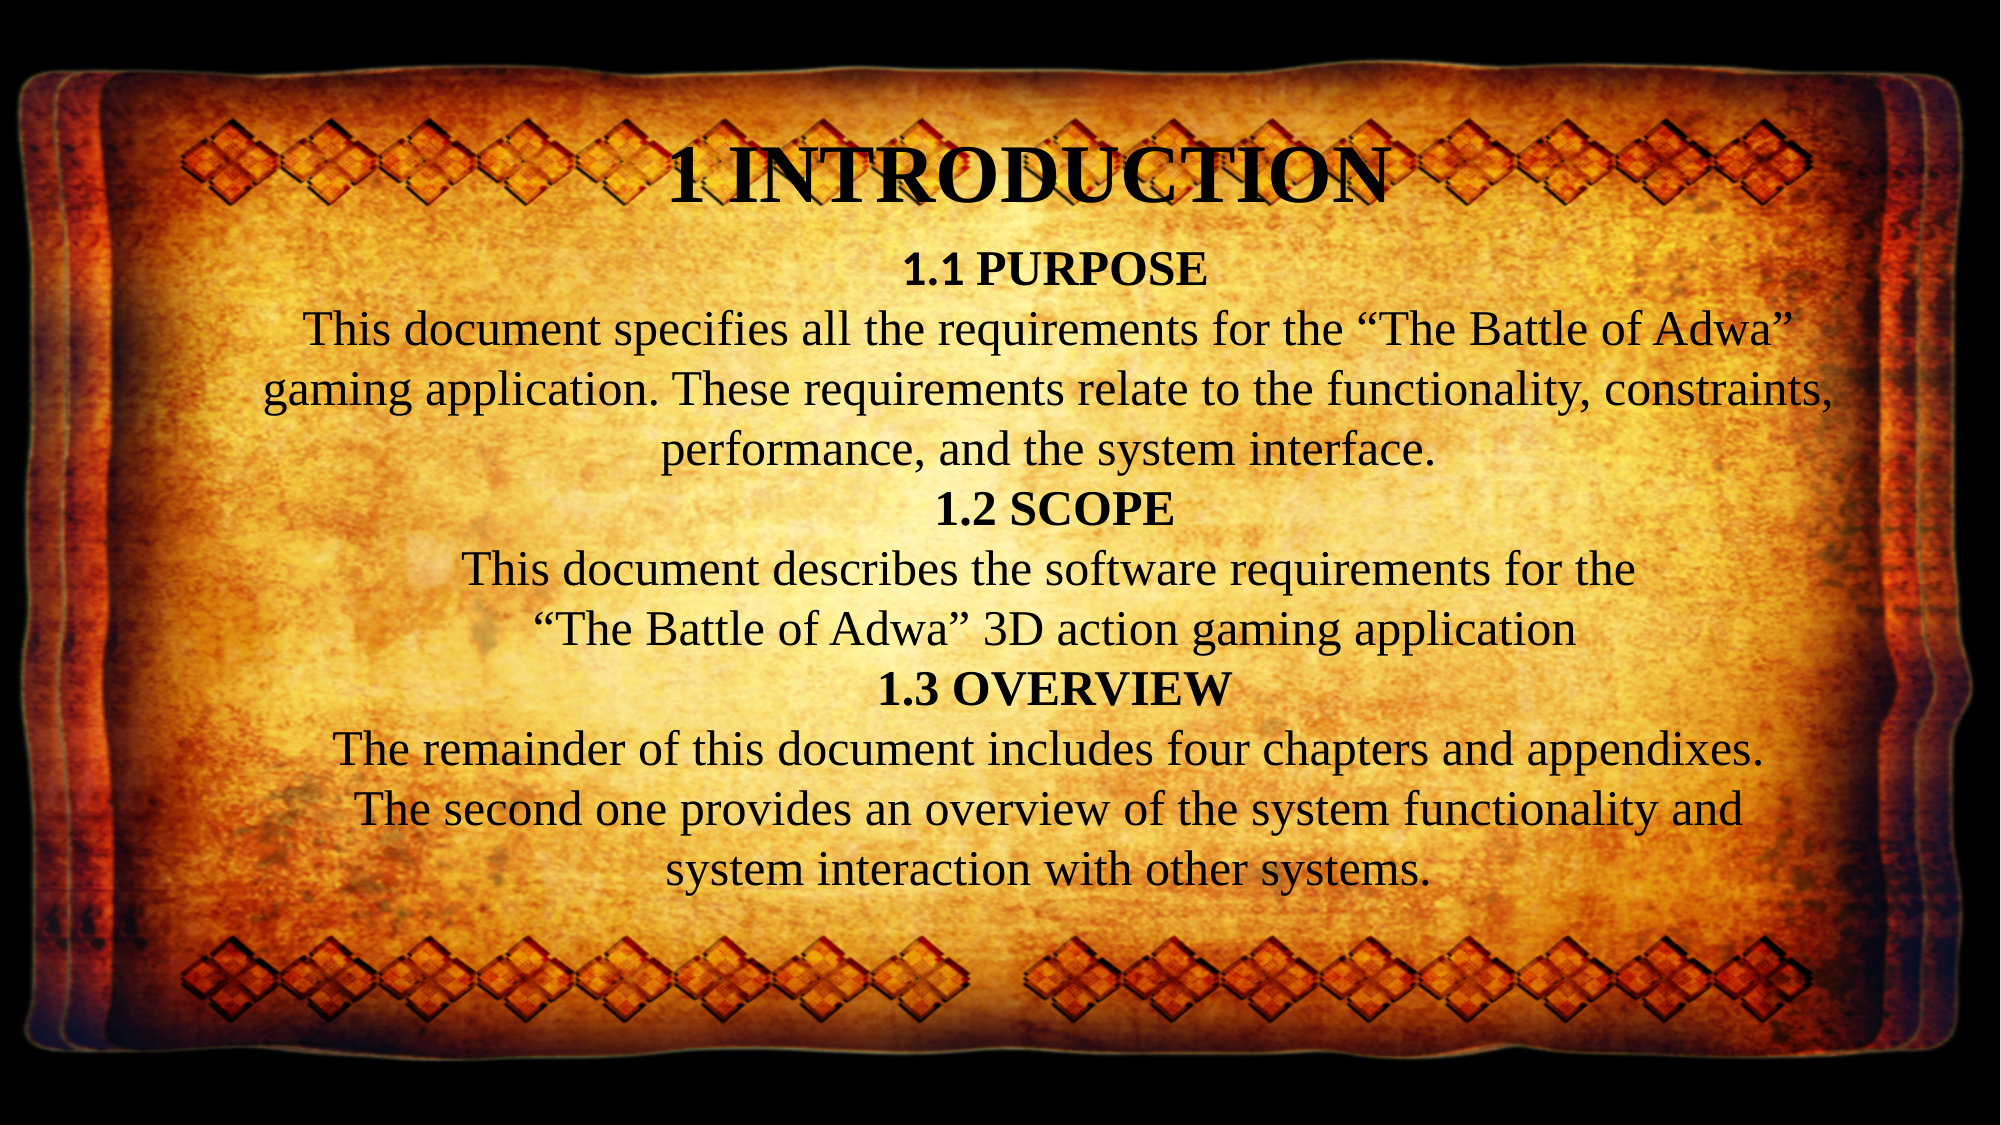

1 INTRODUCTION
1.1 Purpose
This document specifies all the requirements for the “The Battle of Adwa”
gaming application. These requirements relate to the functionality, constraints,
performance, and the system interface.
1.2 Scope
This document describes the software requirements for the
“The Battle of Adwa” 3D action gaming application
1.3 Overview
The remainder of this document includes four chapters and appendixes.
The second one provides an overview of the system functionality and
system interaction with other systems.